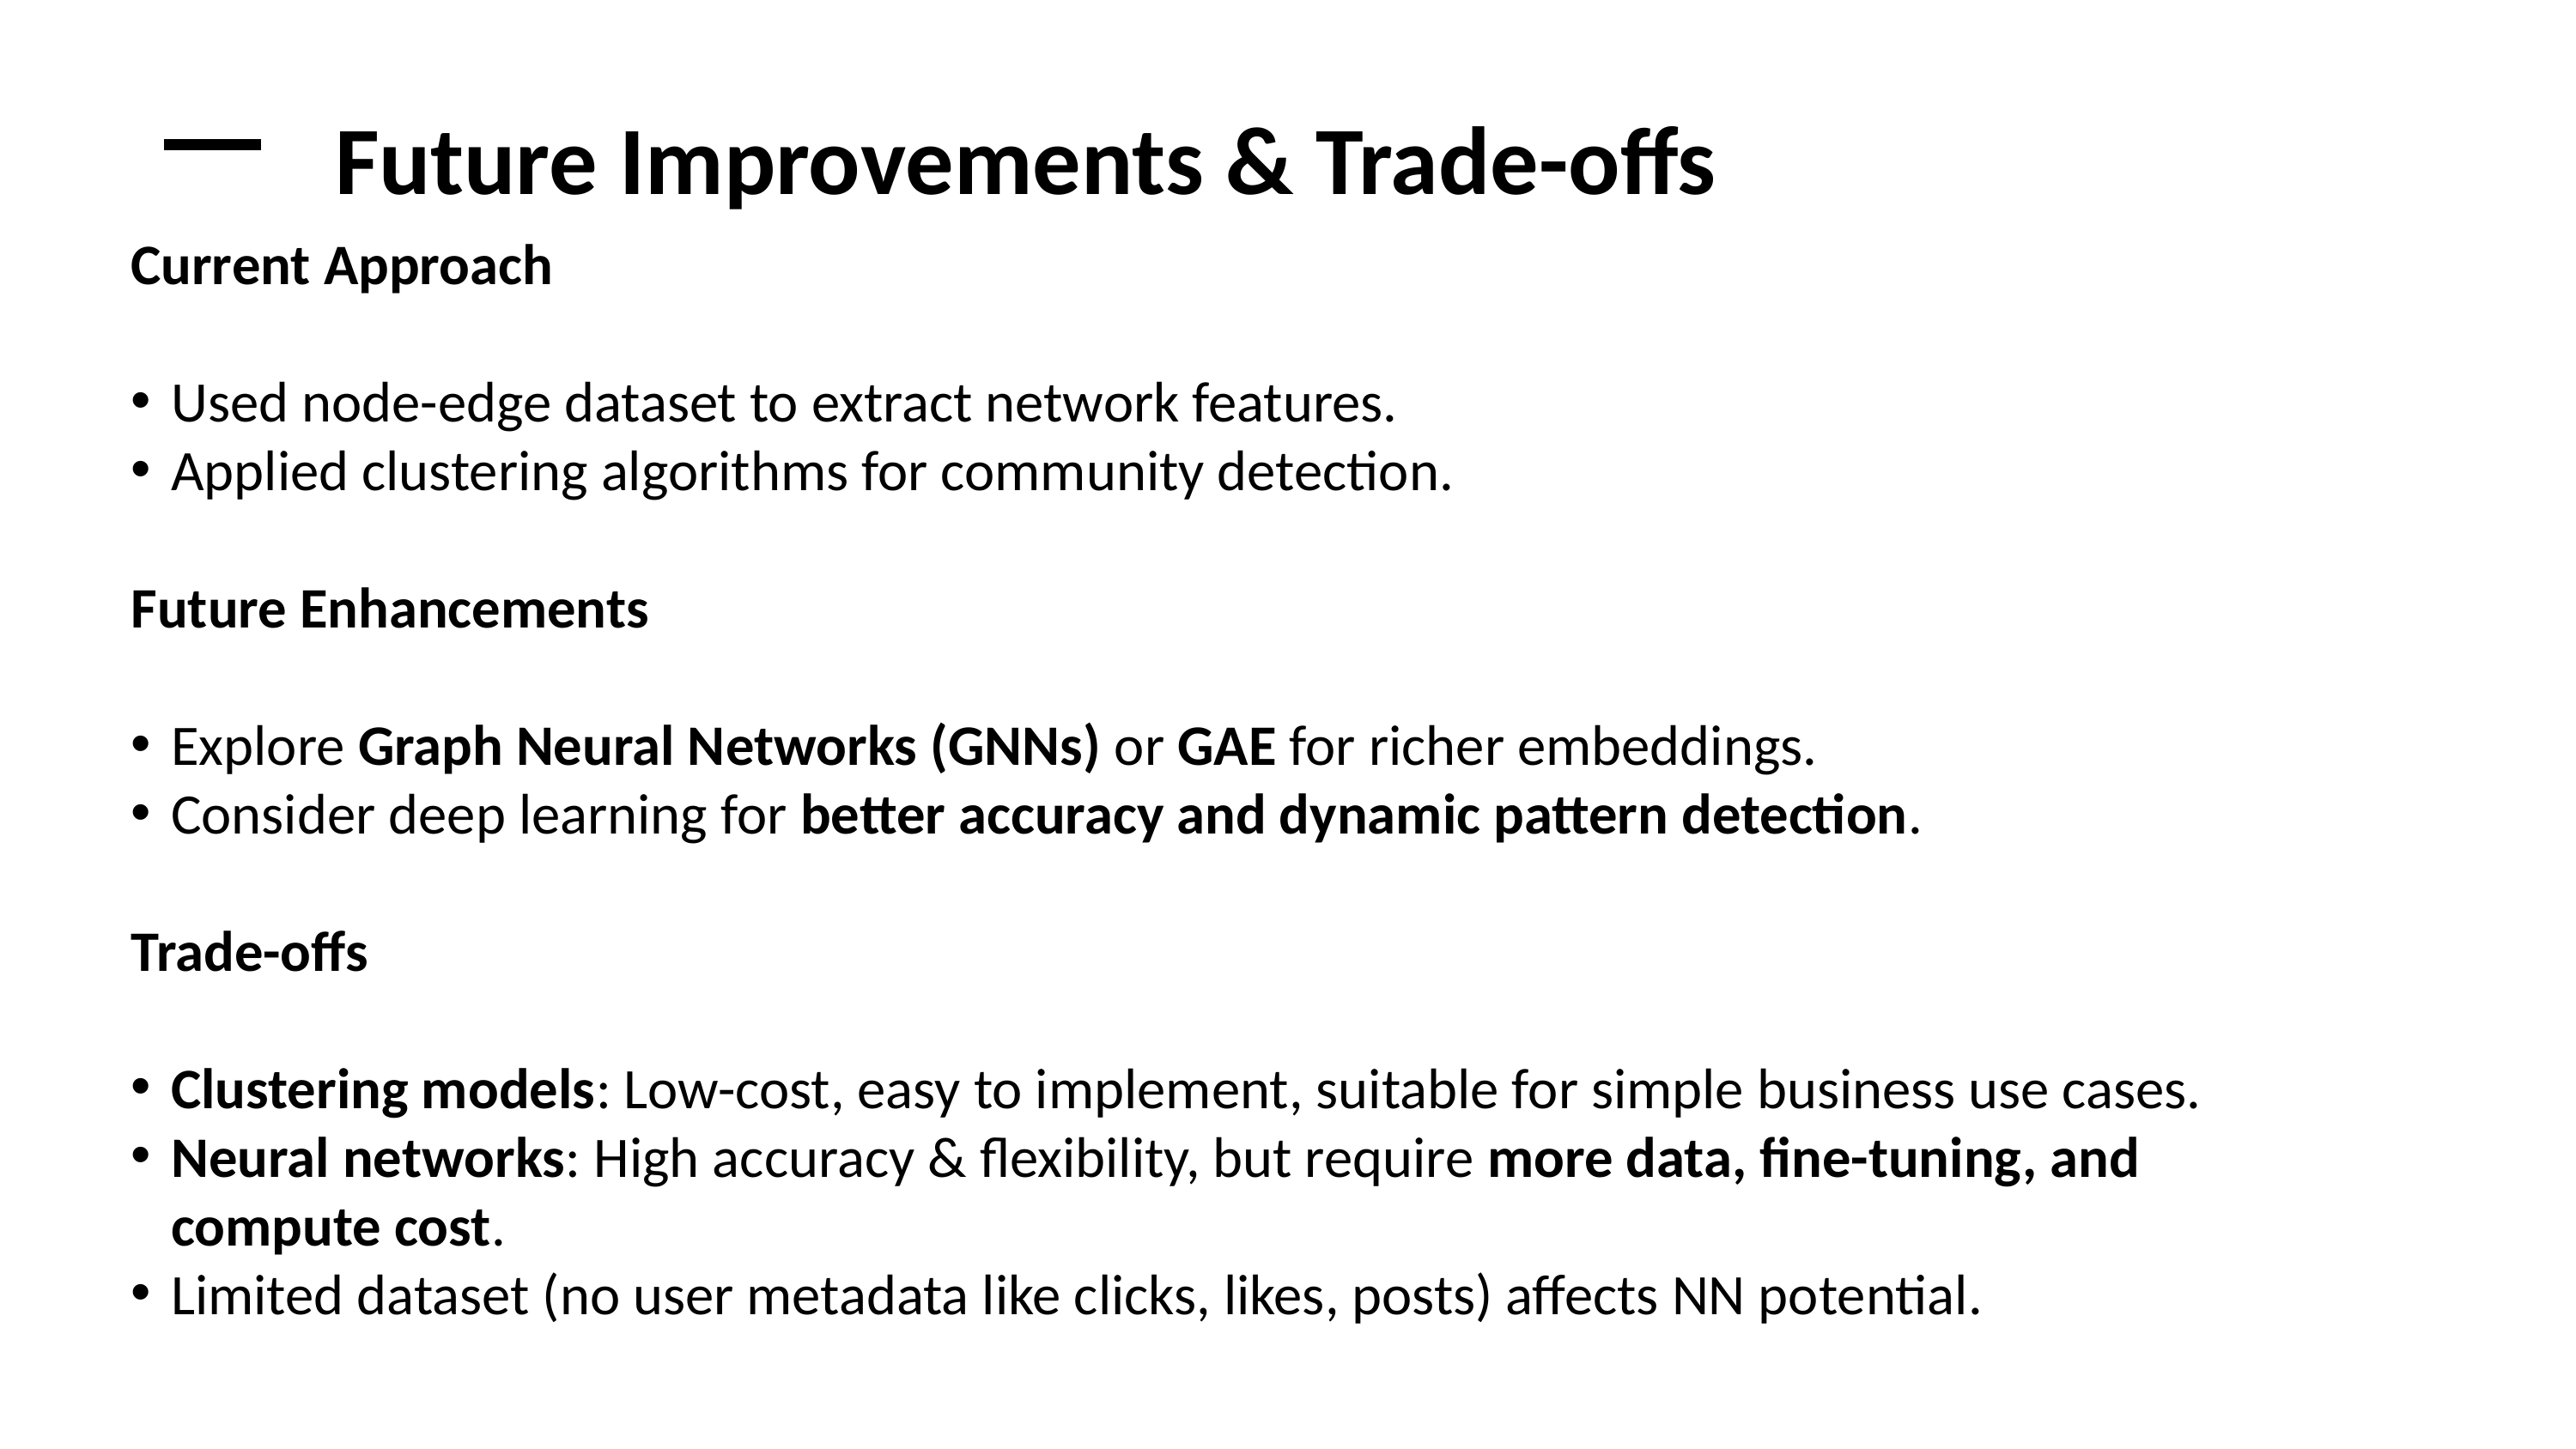

Future Improvements & Trade-offs
Current Approach

Used node-edge dataset to extract network features.
Applied clustering algorithms for community detection.

Future Enhancements

Explore Graph Neural Networks (GNNs) or GAE for richer embeddings.
Consider deep learning for better accuracy and dynamic pattern detection.

Trade-offs

Clustering models: Low-cost, easy to implement, suitable for simple business use cases.
Neural networks: High accuracy & flexibility, but require more data, fine-tuning, and compute cost.
Limited dataset (no user metadata like clicks, likes, posts) affects NN potential.